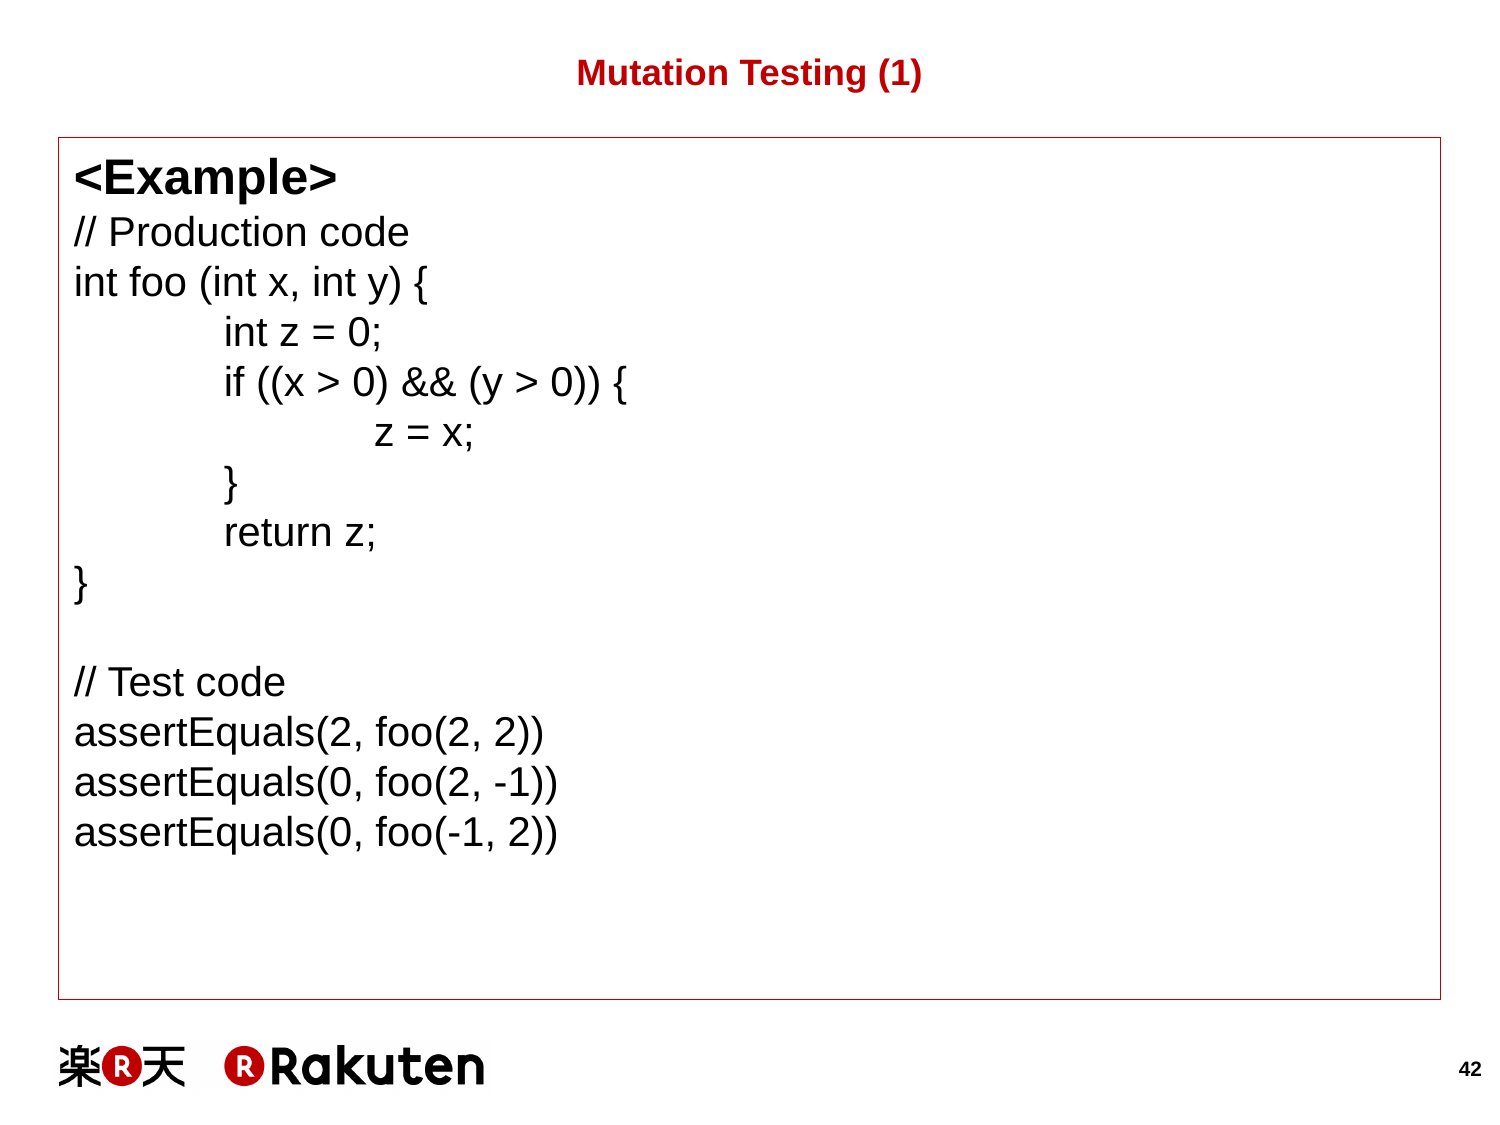

# Mutation Testing (1)
<Example>
// Production code
int foo (int x, int y) {
	int z = 0;
	if ((x > 0) && (y > 0)) {
		z = x;
	}
	return z;
}

// Test code
assertEquals(2, foo(2, 2))
assertEquals(0, foo(2, -1))
assertEquals(0, foo(-1, 2))